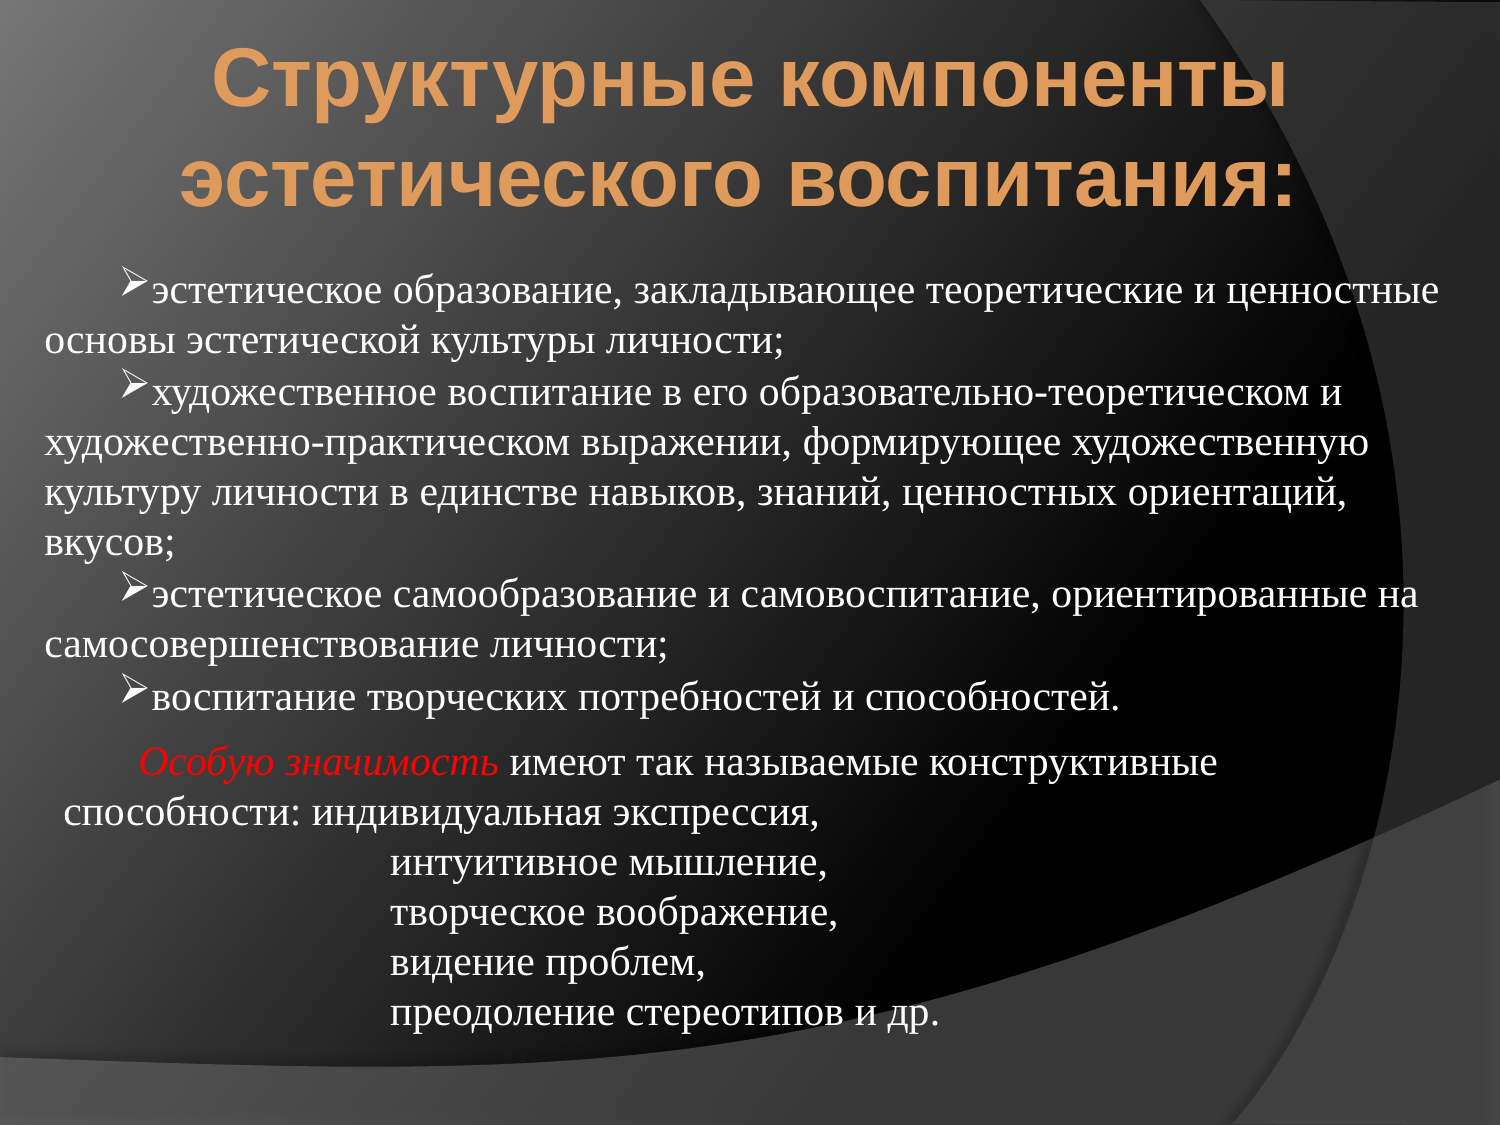

# Структурные компоненты эстетического воспитания:
эстетическое образование, закладывающее теоретические и ценностные основы эстетической культуры личности;
художественное воспитание в его образовательно-теоретическом и художественно-практическом выражении, формирующее художественную культуру личности в единстве навыков, знаний, ценностных ориентаций, вкусов;
эстетическое самообразование и самовоспитание, ориентированные на самосовершенствование личности;
воспитание творческих потребностей и способностей.
Особую значимость имеют так называемые конструктивные способности: индивидуальная экспрессия,
                        интуитивное мышление,
                        творческое воображение,
                        видение проблем,
                        преодоление стереотипов и др.